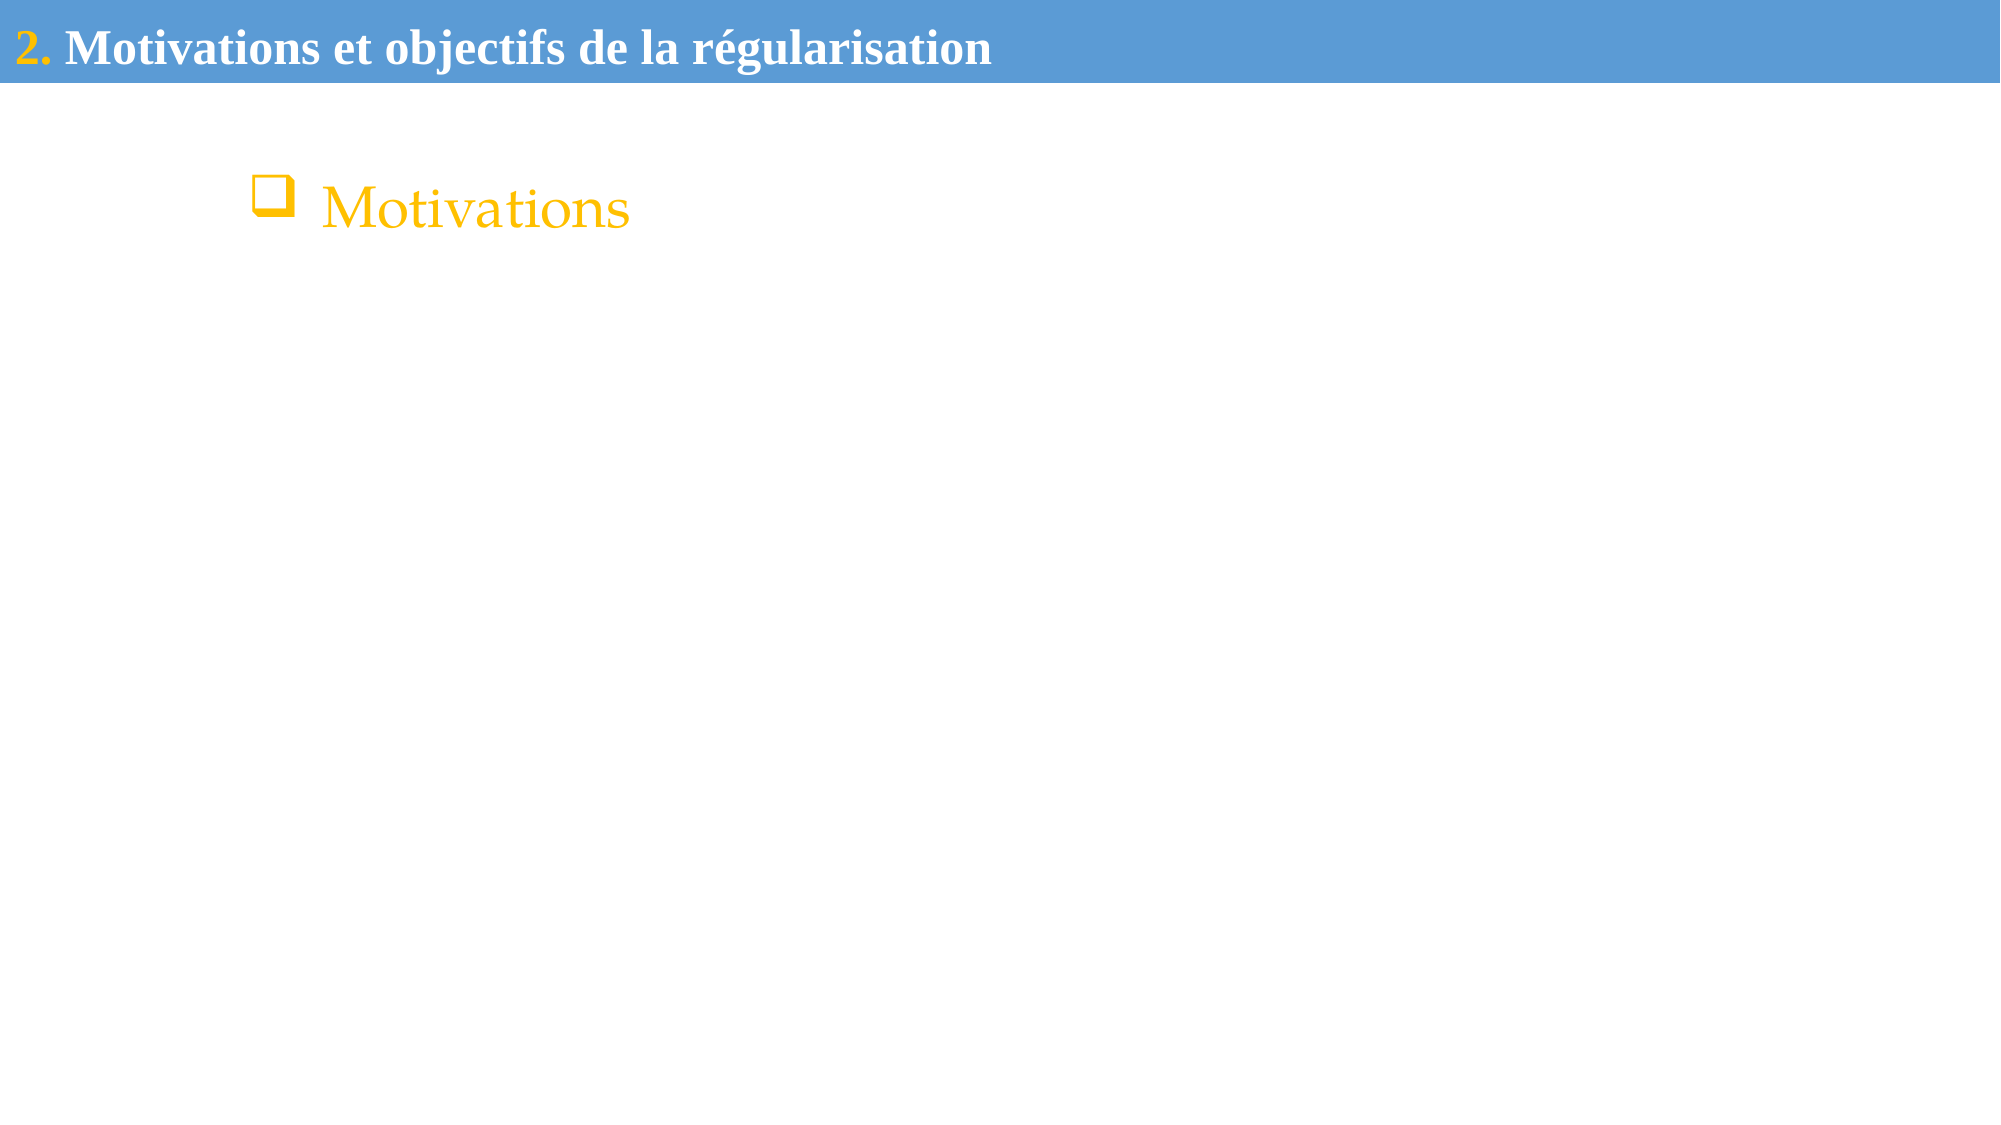

2. Motivations et objectifs de la régularisation
Motivations